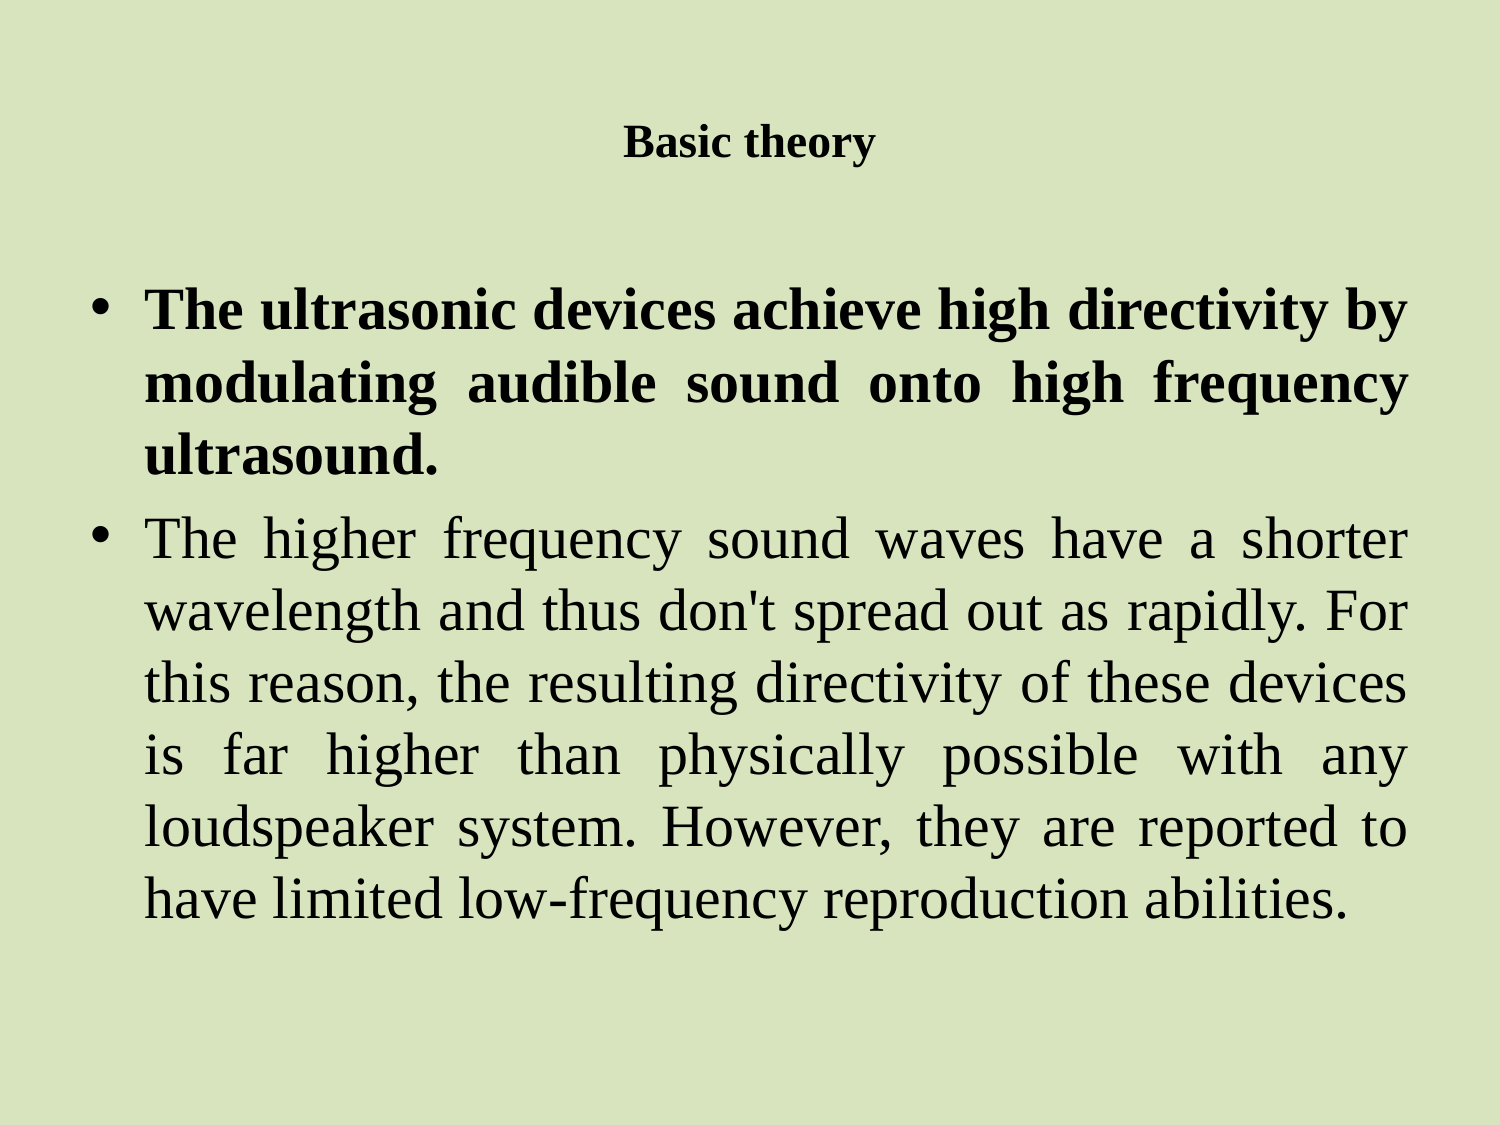

# Basic theory
The ultrasonic devices achieve high directivity by modulating audible sound onto high frequency ultrasound.
The higher frequency sound waves have a shorter wavelength and thus don't spread out as rapidly. For this reason, the resulting directivity of these devices is far higher than physically possible with any loudspeaker system. However, they are reported to have limited low-frequency reproduction abilities.